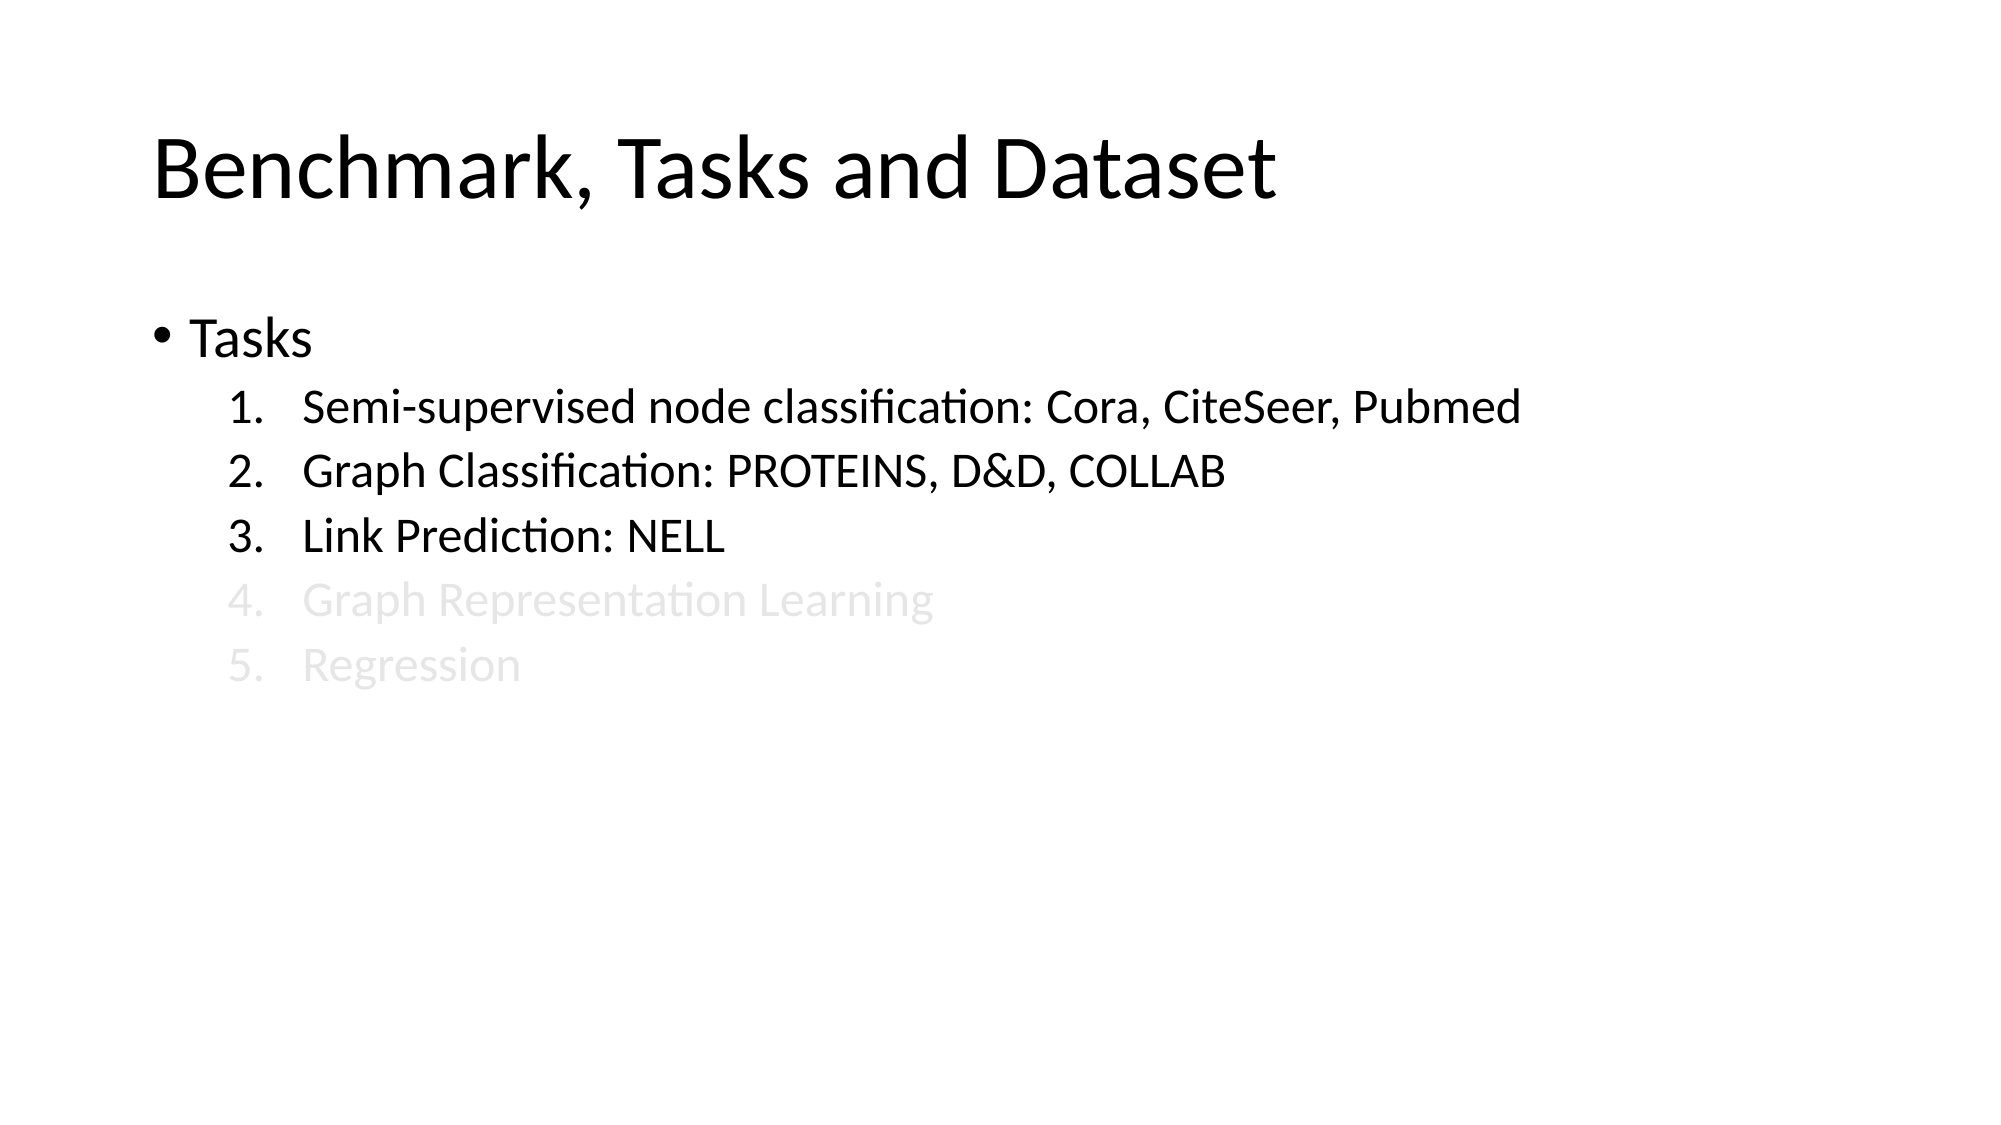

# Benchmark, Tasks and Dataset
Tasks
Semi-supervised node classification: Cora, CiteSeer, Pubmed
Graph Classification: PROTEINS, D&D, COLLAB
Link Prediction: NELL
Graph Representation Learning
Regression